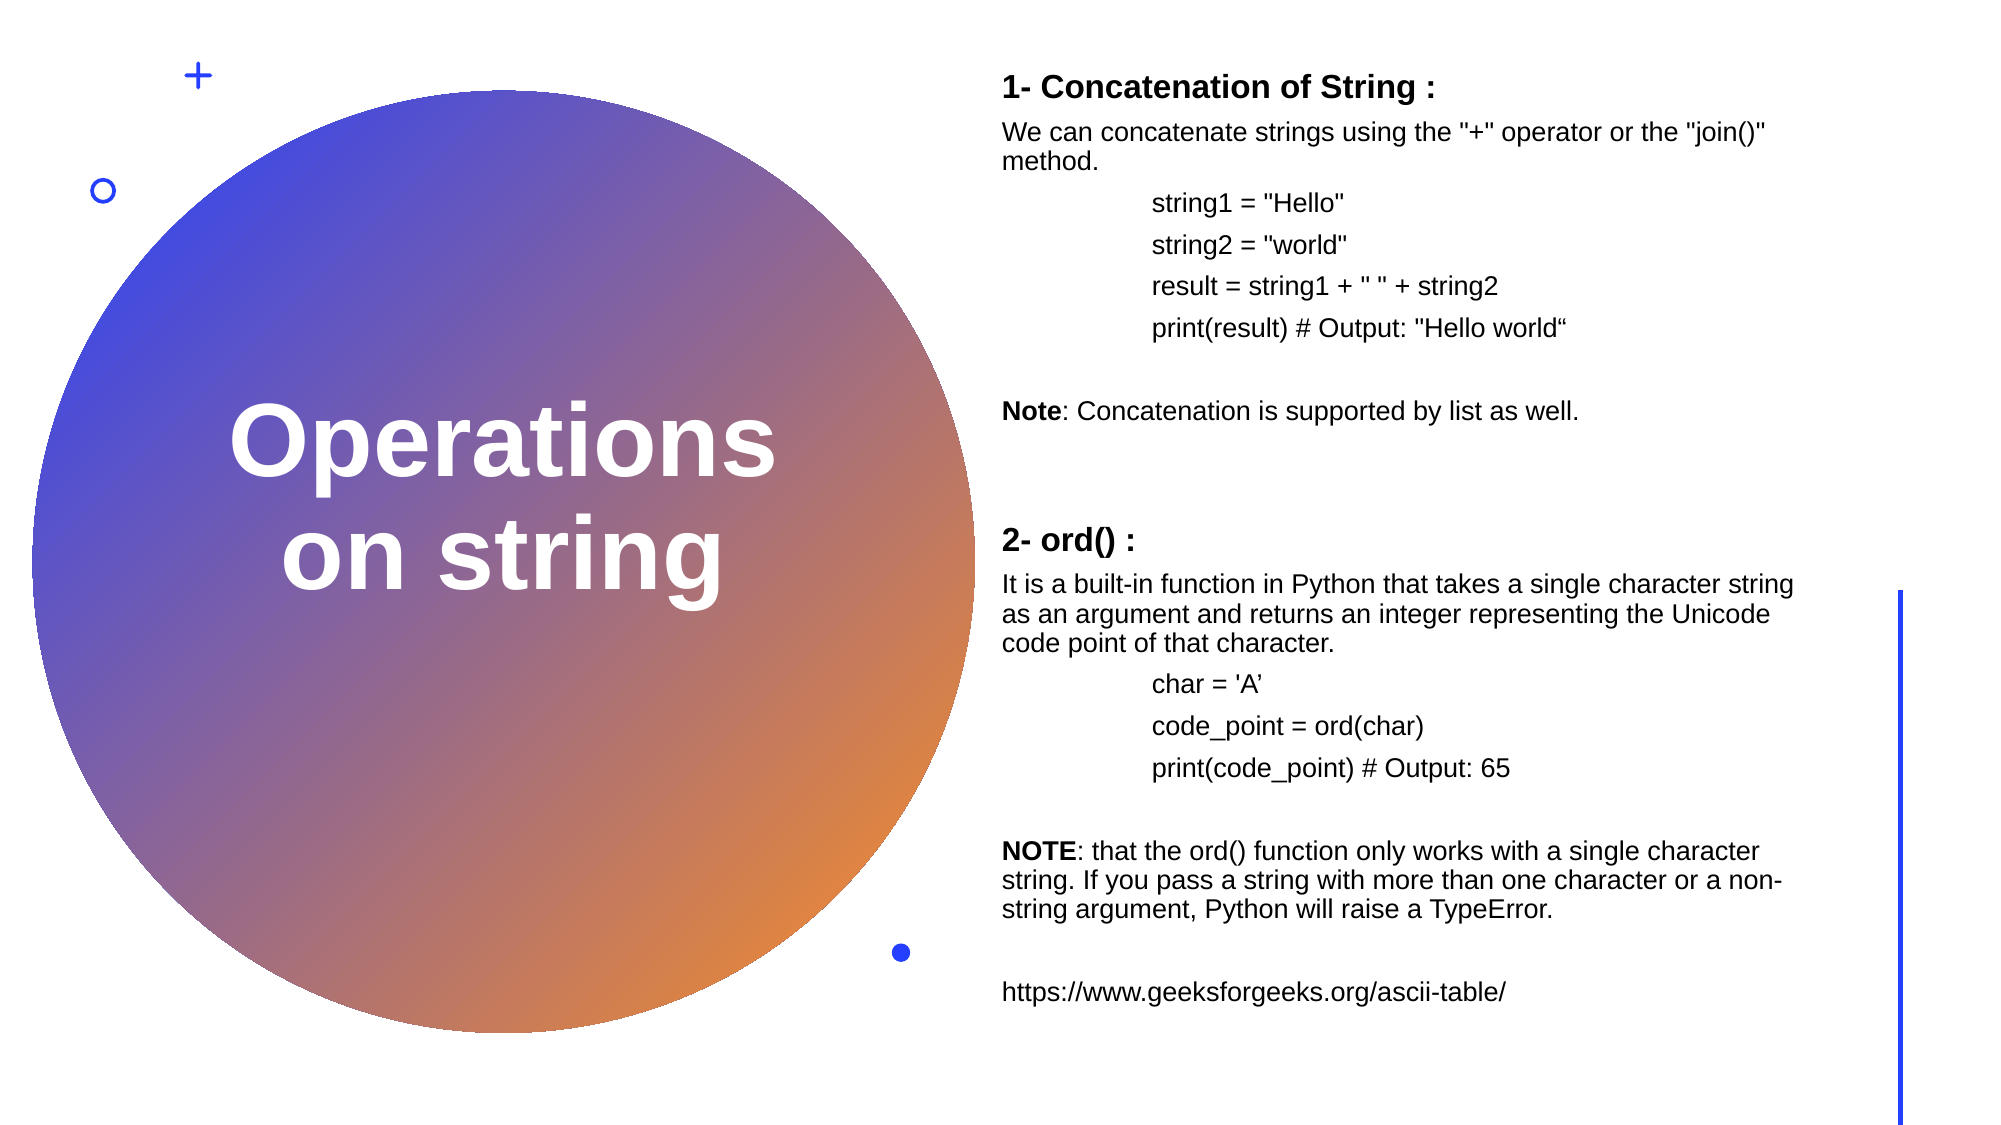

1- Concatenation of String :
We can concatenate strings using the "+" operator or the "join()" method.
	string1 = "Hello"
	string2 = "world"
	result = string1 + " " + string2
	print(result) # Output: "Hello world“

Note: Concatenation is supported by list as well.

2- ord() :
It is a built-in function in Python that takes a single character string as an argument and returns an integer representing the Unicode code point of that character.
	char = 'A’
	code_point = ord(char)
	print(code_point) # Output: 65

NOTE: that the ord() function only works with a single character string. If you pass a string with more than one character or a non-string argument, Python will raise a TypeError.

https://www.geeksforgeeks.org/ascii-table/

# Operations on string